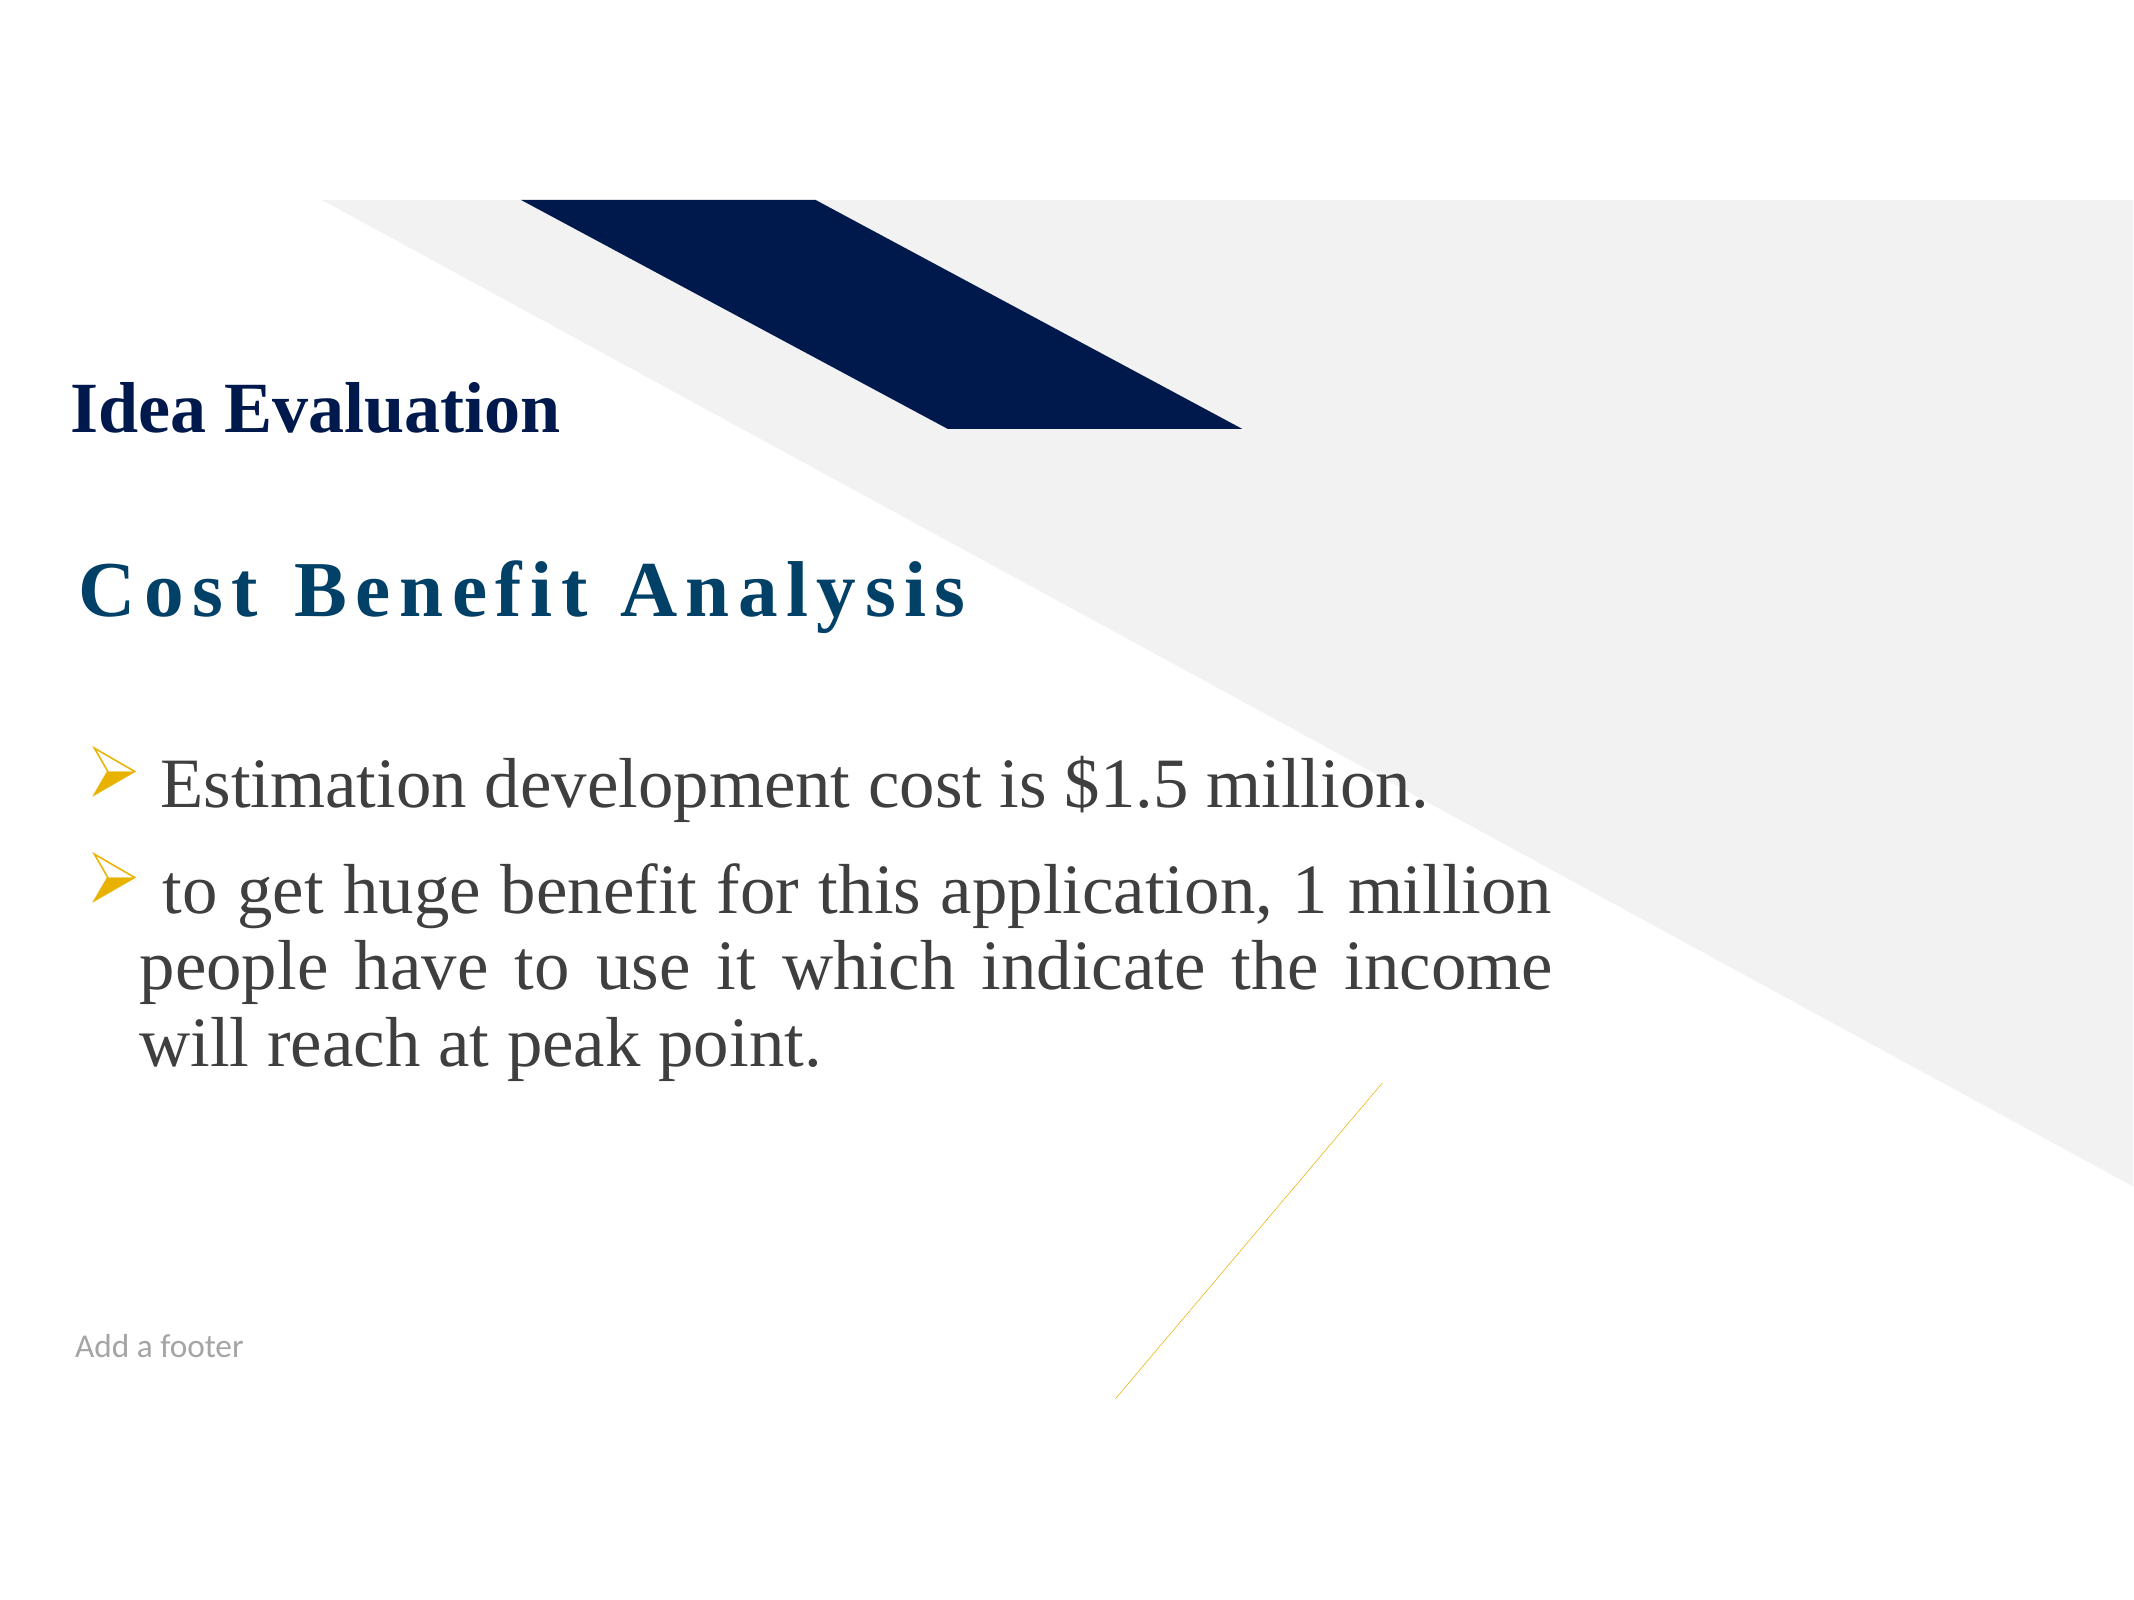

# Idea Evaluation
Cost Benefit Analysis
 Estimation development cost is $1.5 million.
 to get huge benefit for this application, 1 million people have to use it which indicate the income will reach at peak point.
Add a footer
13